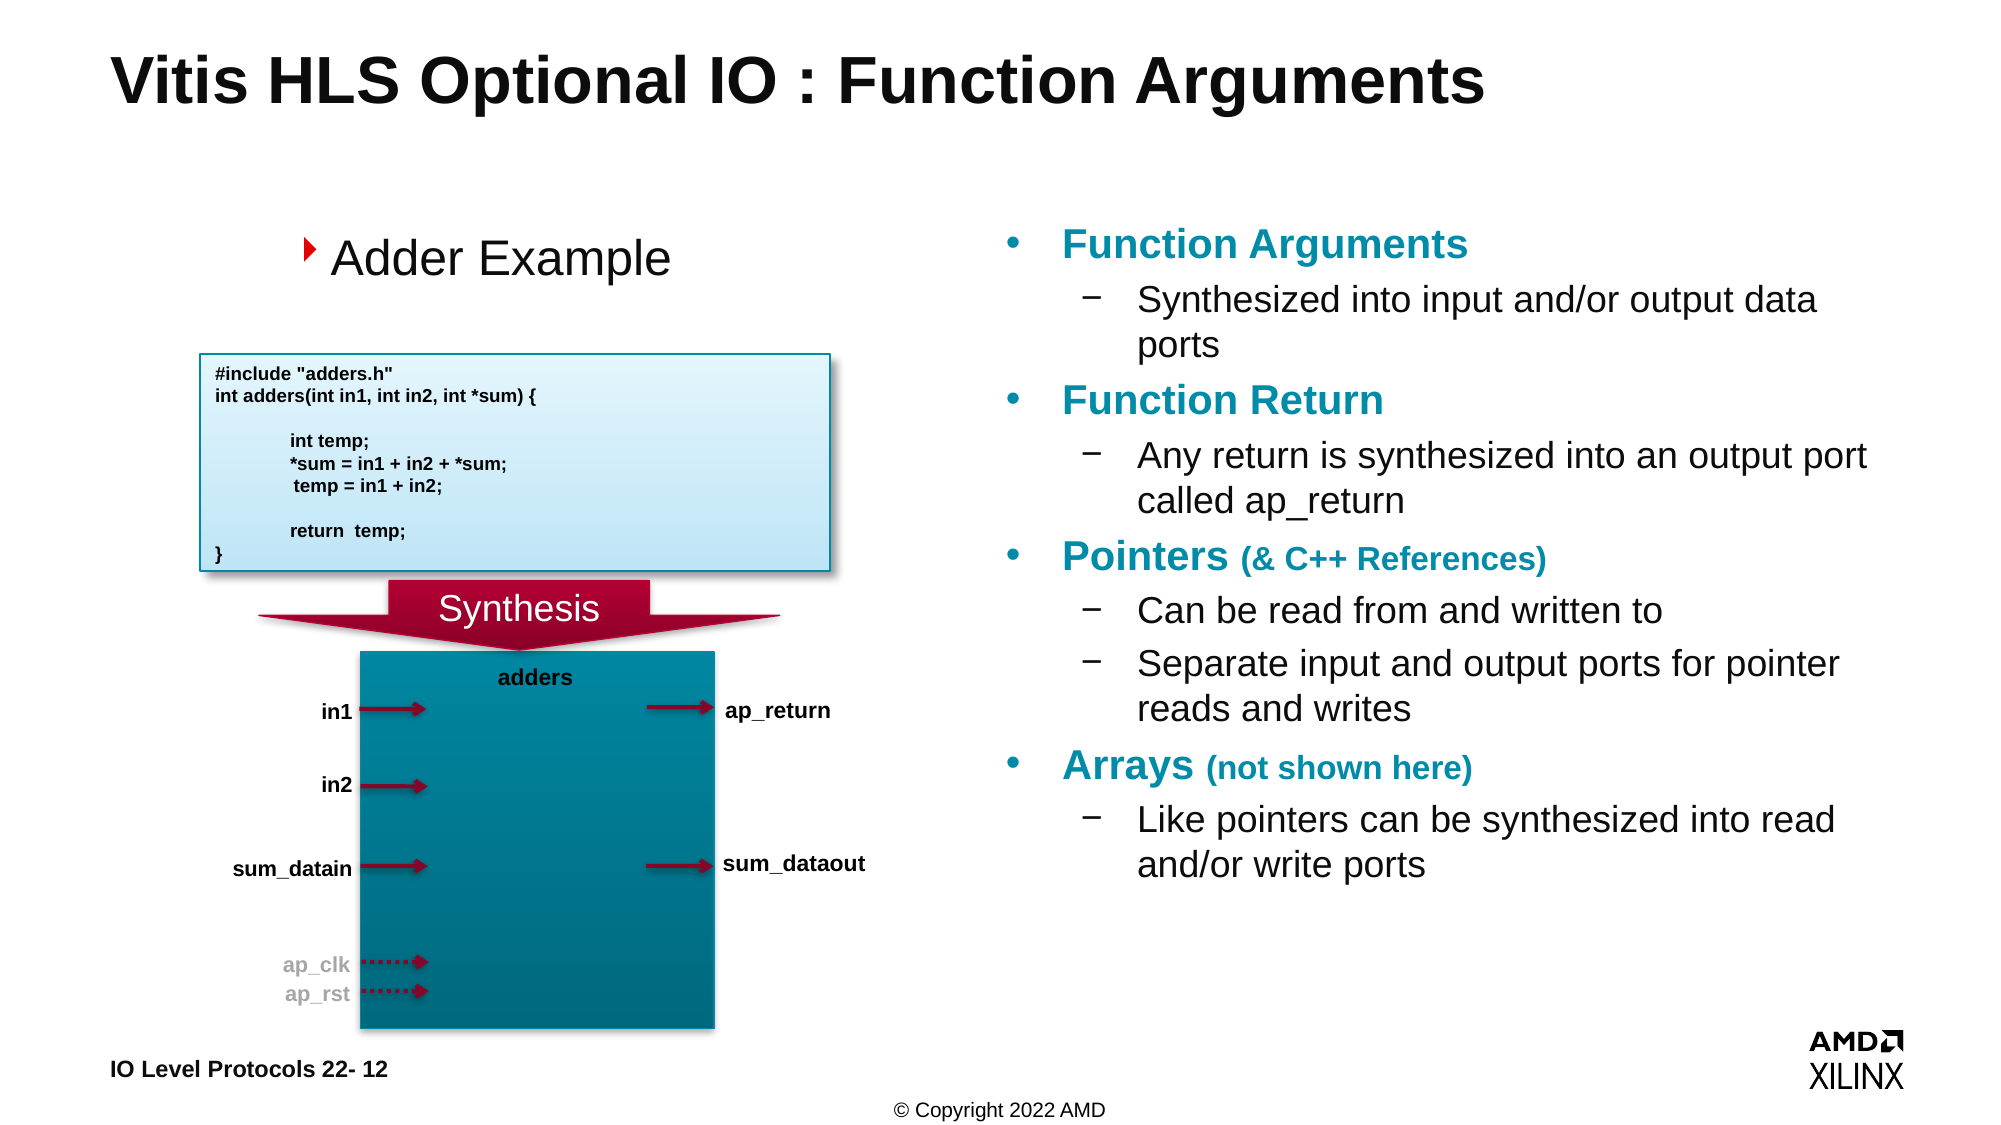

# Vitis HLS Optional IO : Function Arguments
Function Arguments
Synthesized into input and/or output data ports
Function Return
Any return is synthesized into an output port called ap_return
Pointers (& C++ References)
Can be read from and written to
Separate input and output ports for pointer reads and writes
Arrays (not shown here)
Like pointers can be synthesized into read and/or write ports
Adder Example
#include "adders.h"
int adders(int in1, int in2, int *sum) {

	int temp;
	*sum = in1 + in2 + *sum;
               temp = in1 + in2;

	return  temp;
}
Synthesis
adders

adders
ap_return
in1
in2
sum_dataout
sum_datain
ap_clk
ap_rst
IO Level Protocols 22- 12